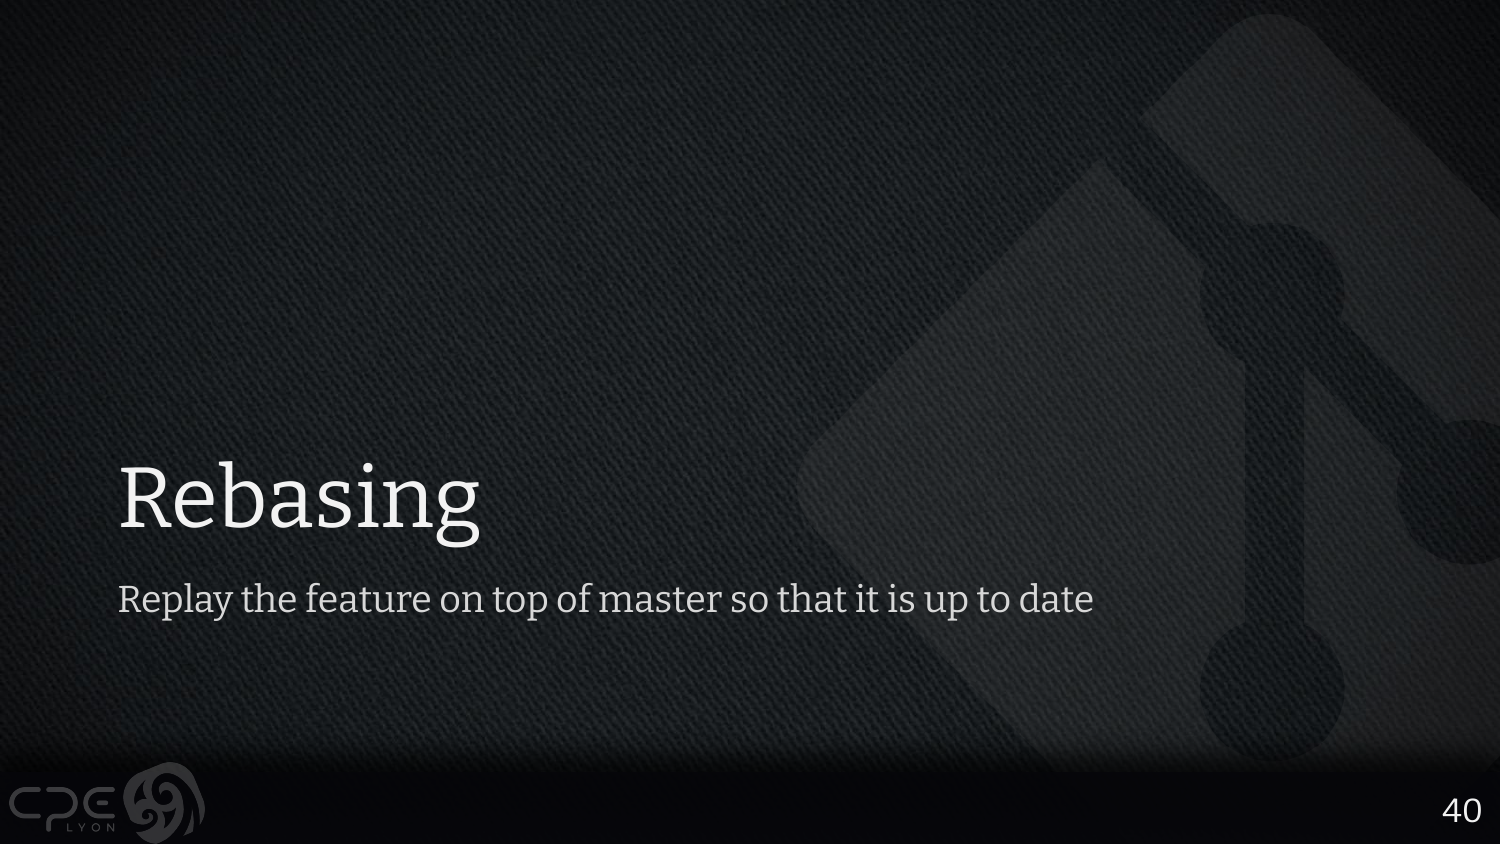

# Rebasing
Replay the feature on top of master so that it is up to date